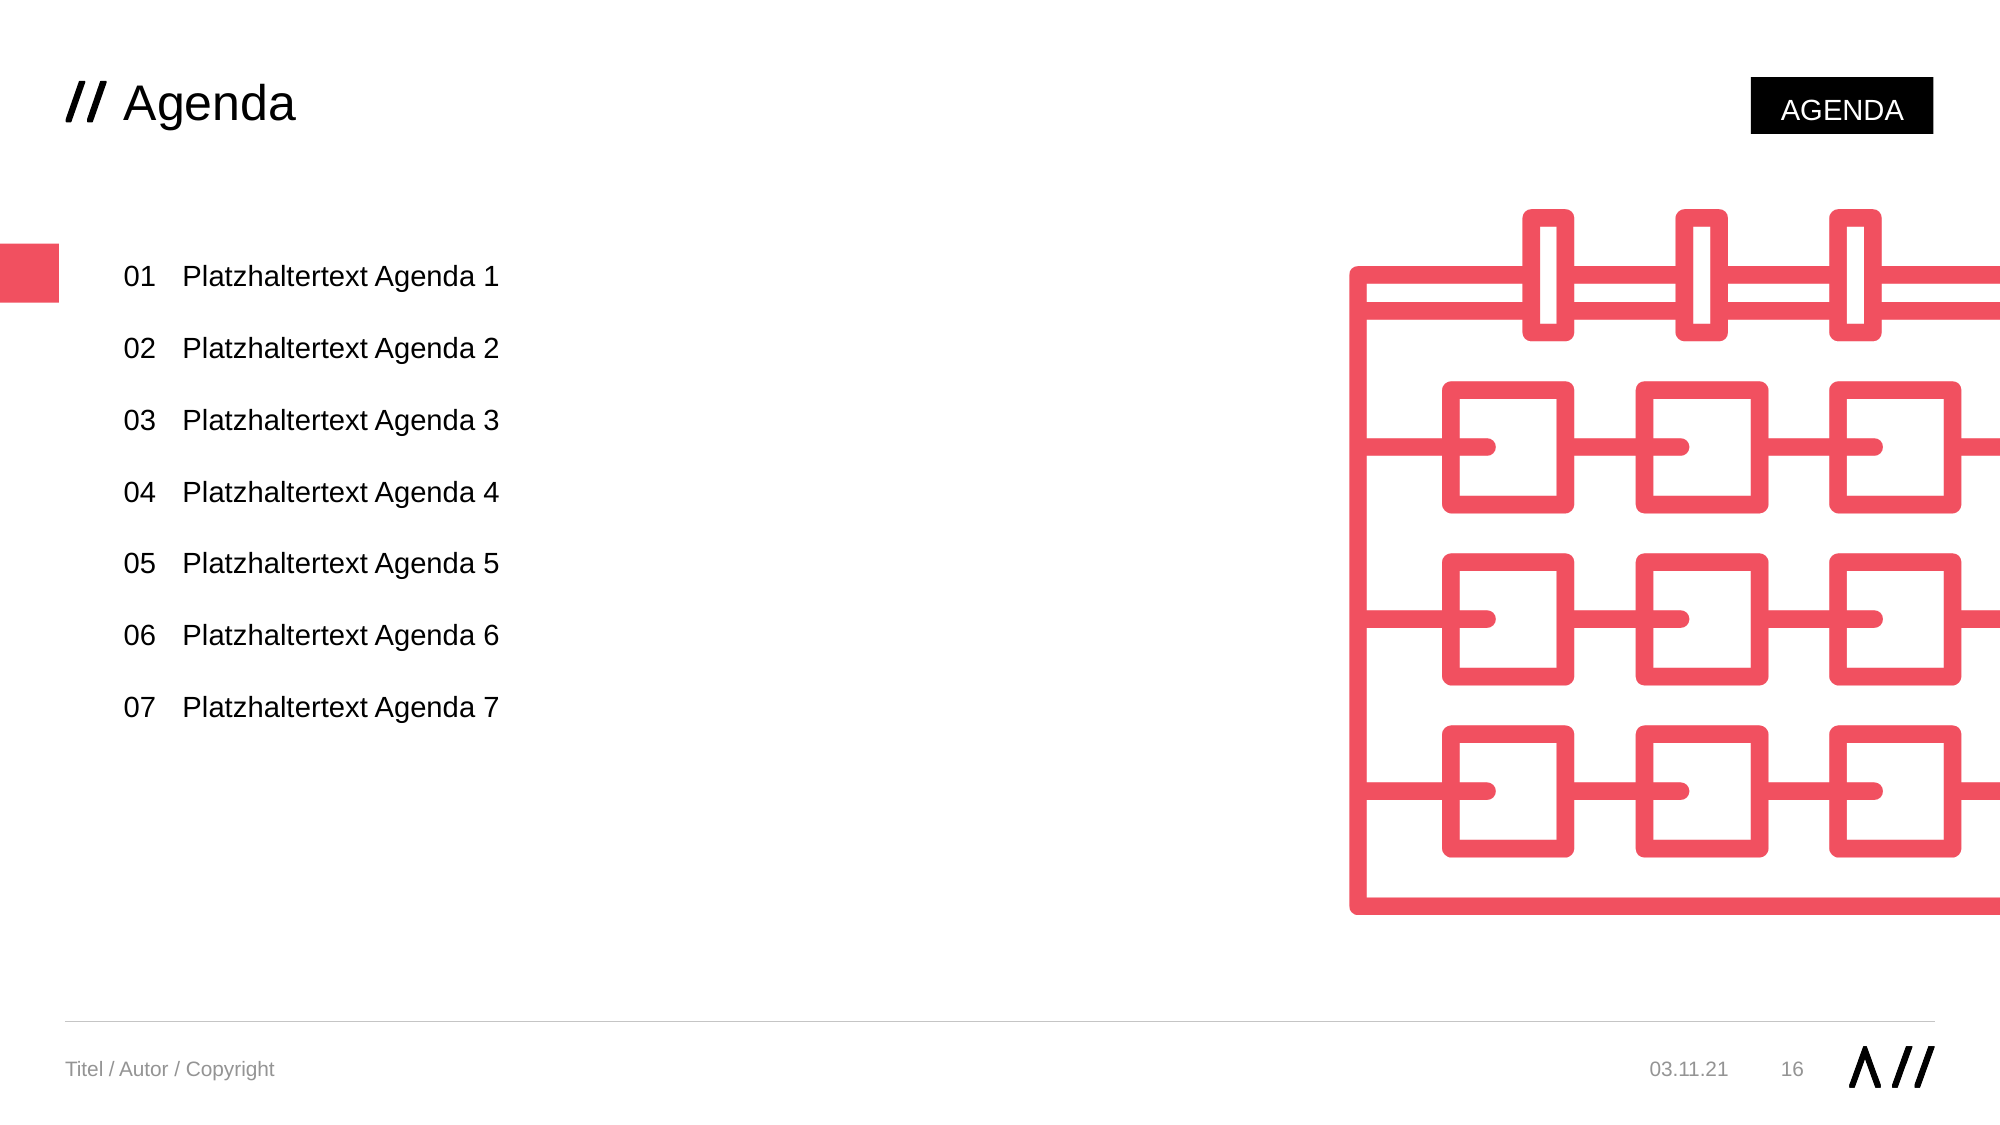

# Agenda
AGENDA

01
Platzhaltertext Agenda 1

02
Platzhaltertext Agenda 2
03
Platzhaltertext Agenda 3
04
Platzhaltertext Agenda 4
05
Platzhaltertext Agenda 5
06
Platzhaltertext Agenda 6
07
Platzhaltertext Agenda 7
Titel / Autor / Copyright
16
03.11.21